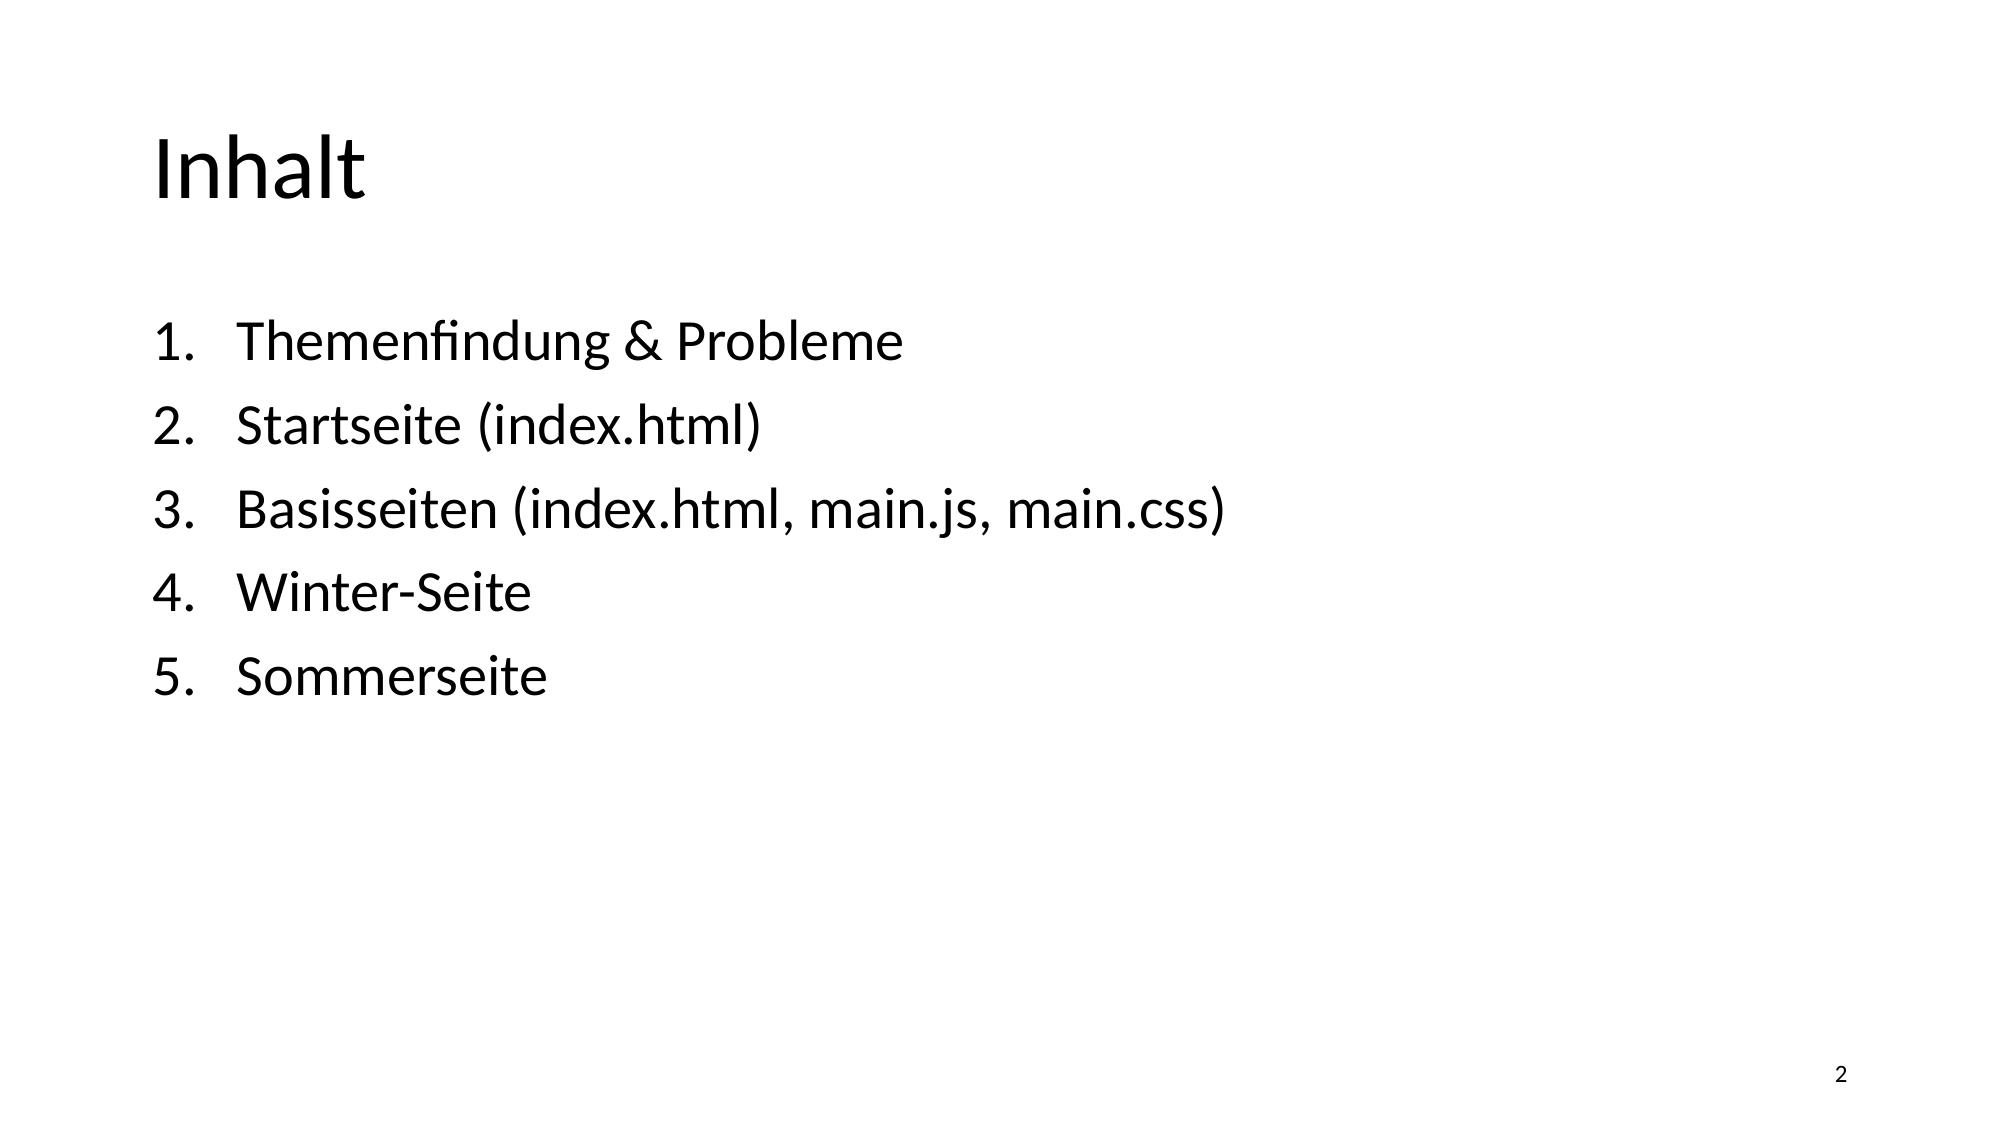

# Inhalt
Themenfindung & Probleme
Startseite (index.html)
Basisseiten (index.html, main.js, main.css)
Winter-Seite
Sommerseite
2